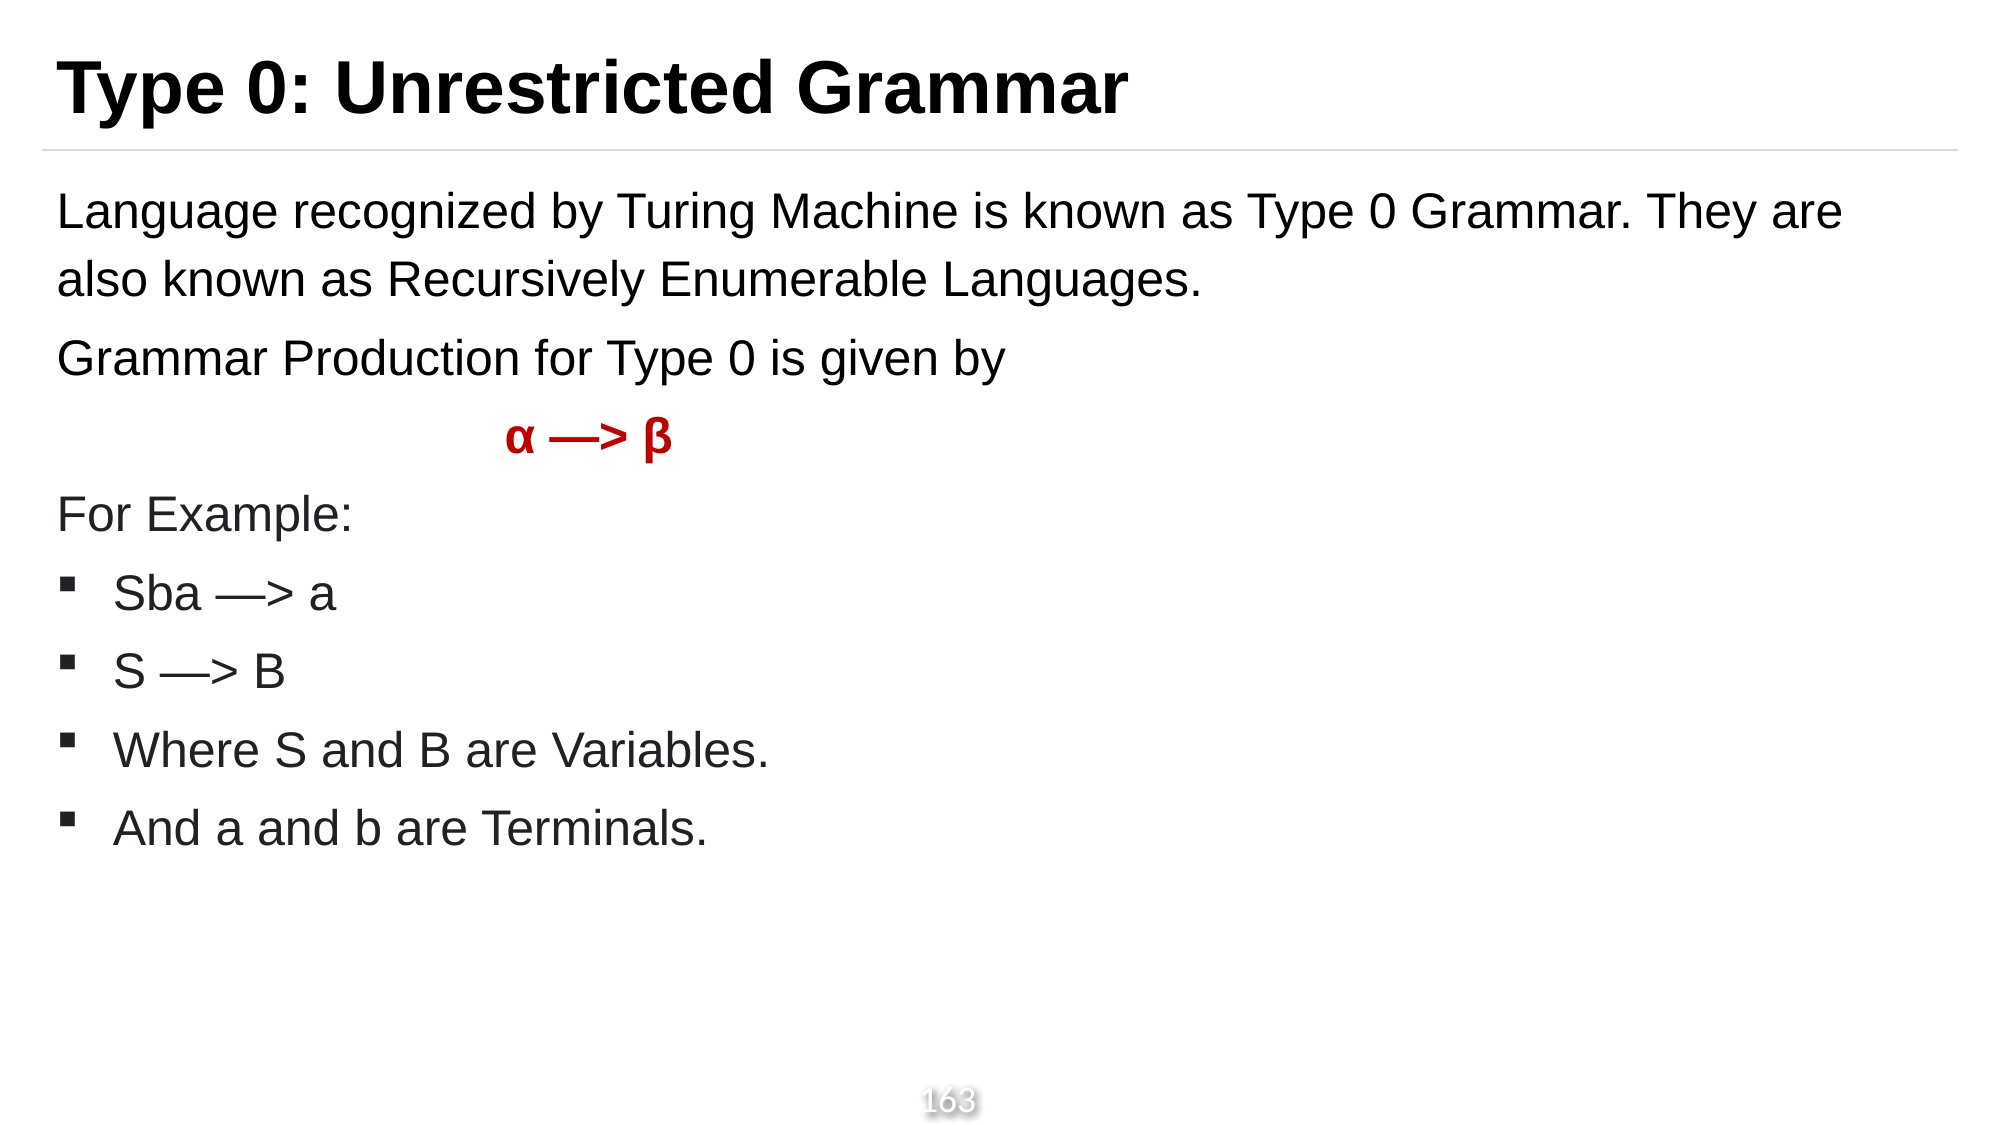

# Type 0: Unrestricted Grammar
Language recognized by Turing Machine is known as Type 0 Grammar. They are also known as Recursively Enumerable Languages.
Grammar Production for Type 0 is given by
                                α —> β
For Example:
Sba —> a
S —> B
Where S and B are Variables.
And a and b are Terminals.